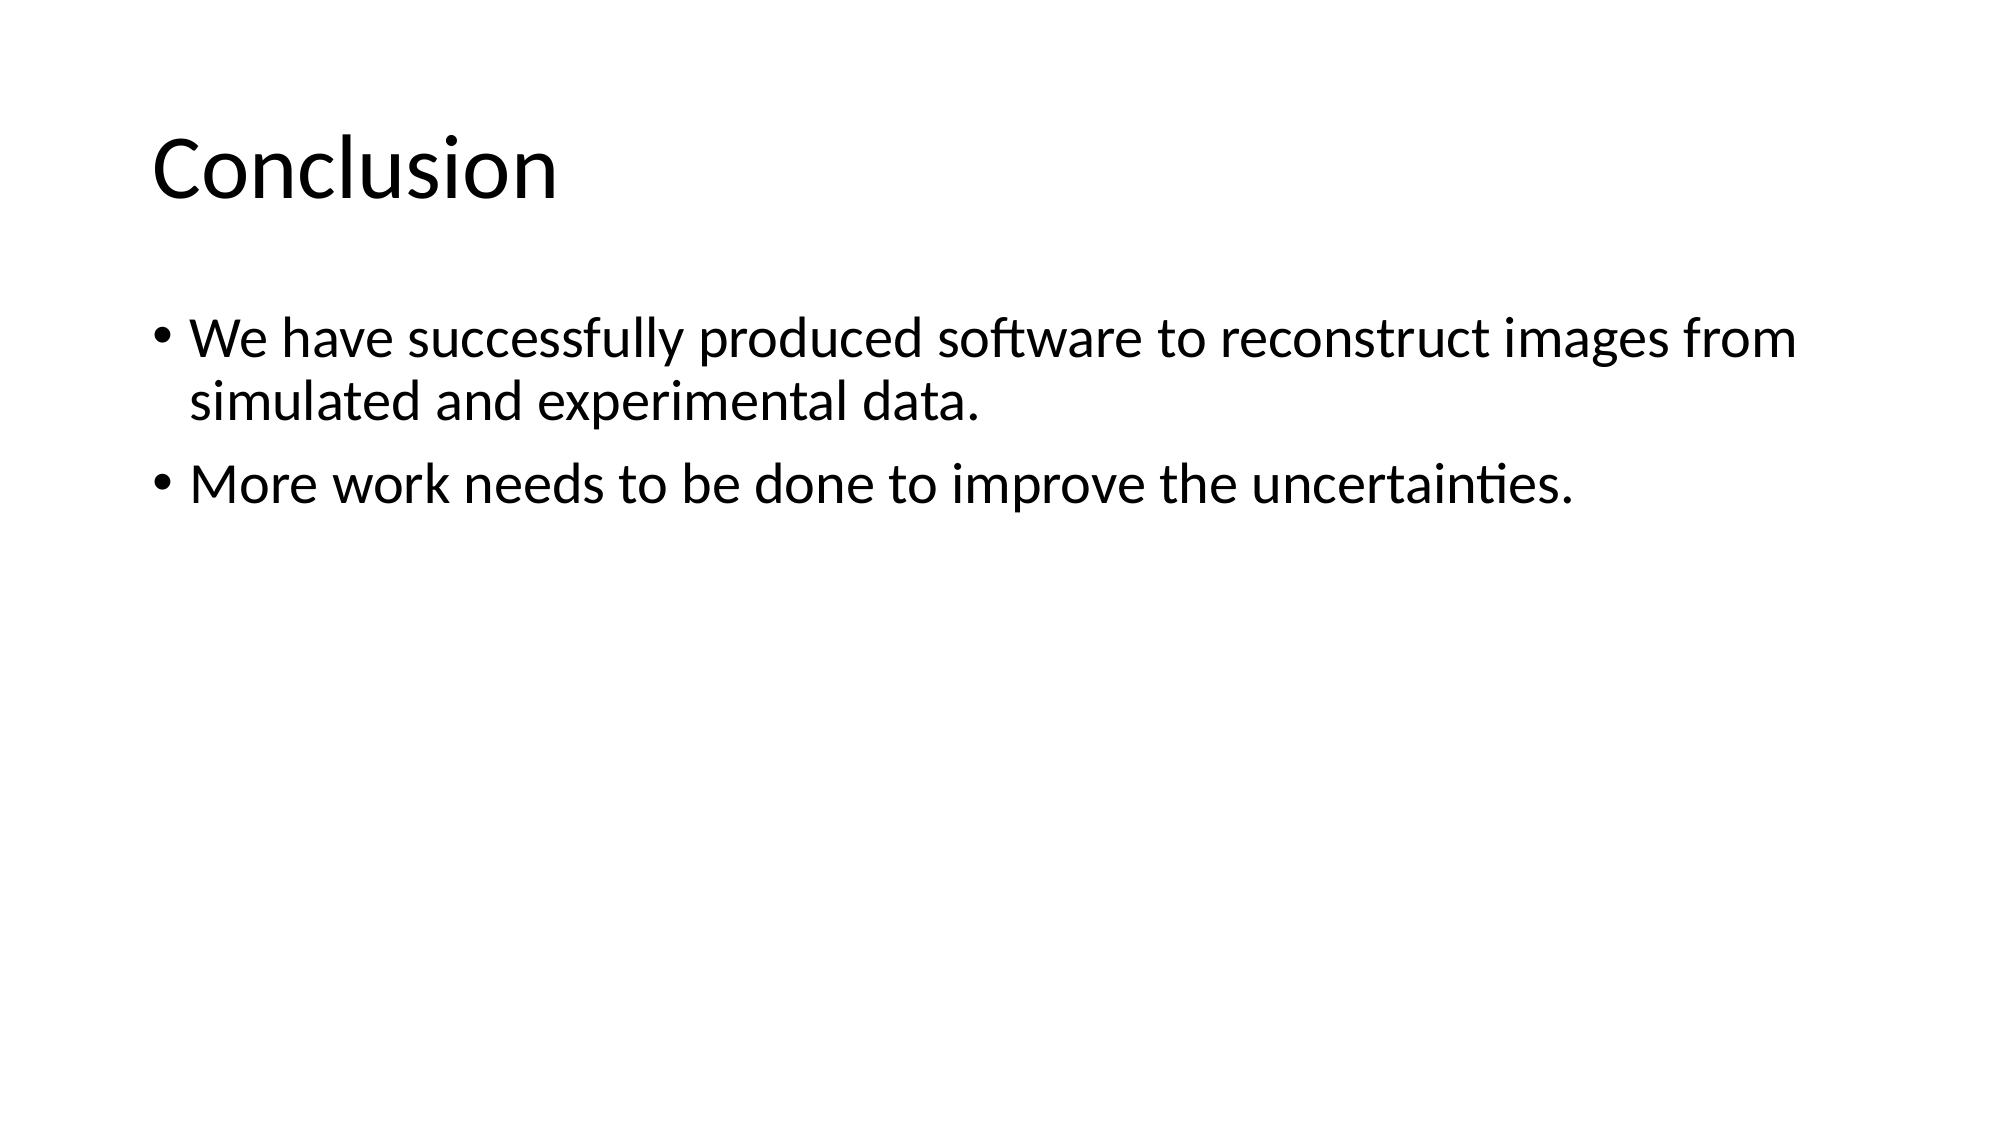

# Conclusion
We have successfully produced software to reconstruct images from simulated and experimental data.
More work needs to be done to improve the uncertainties.